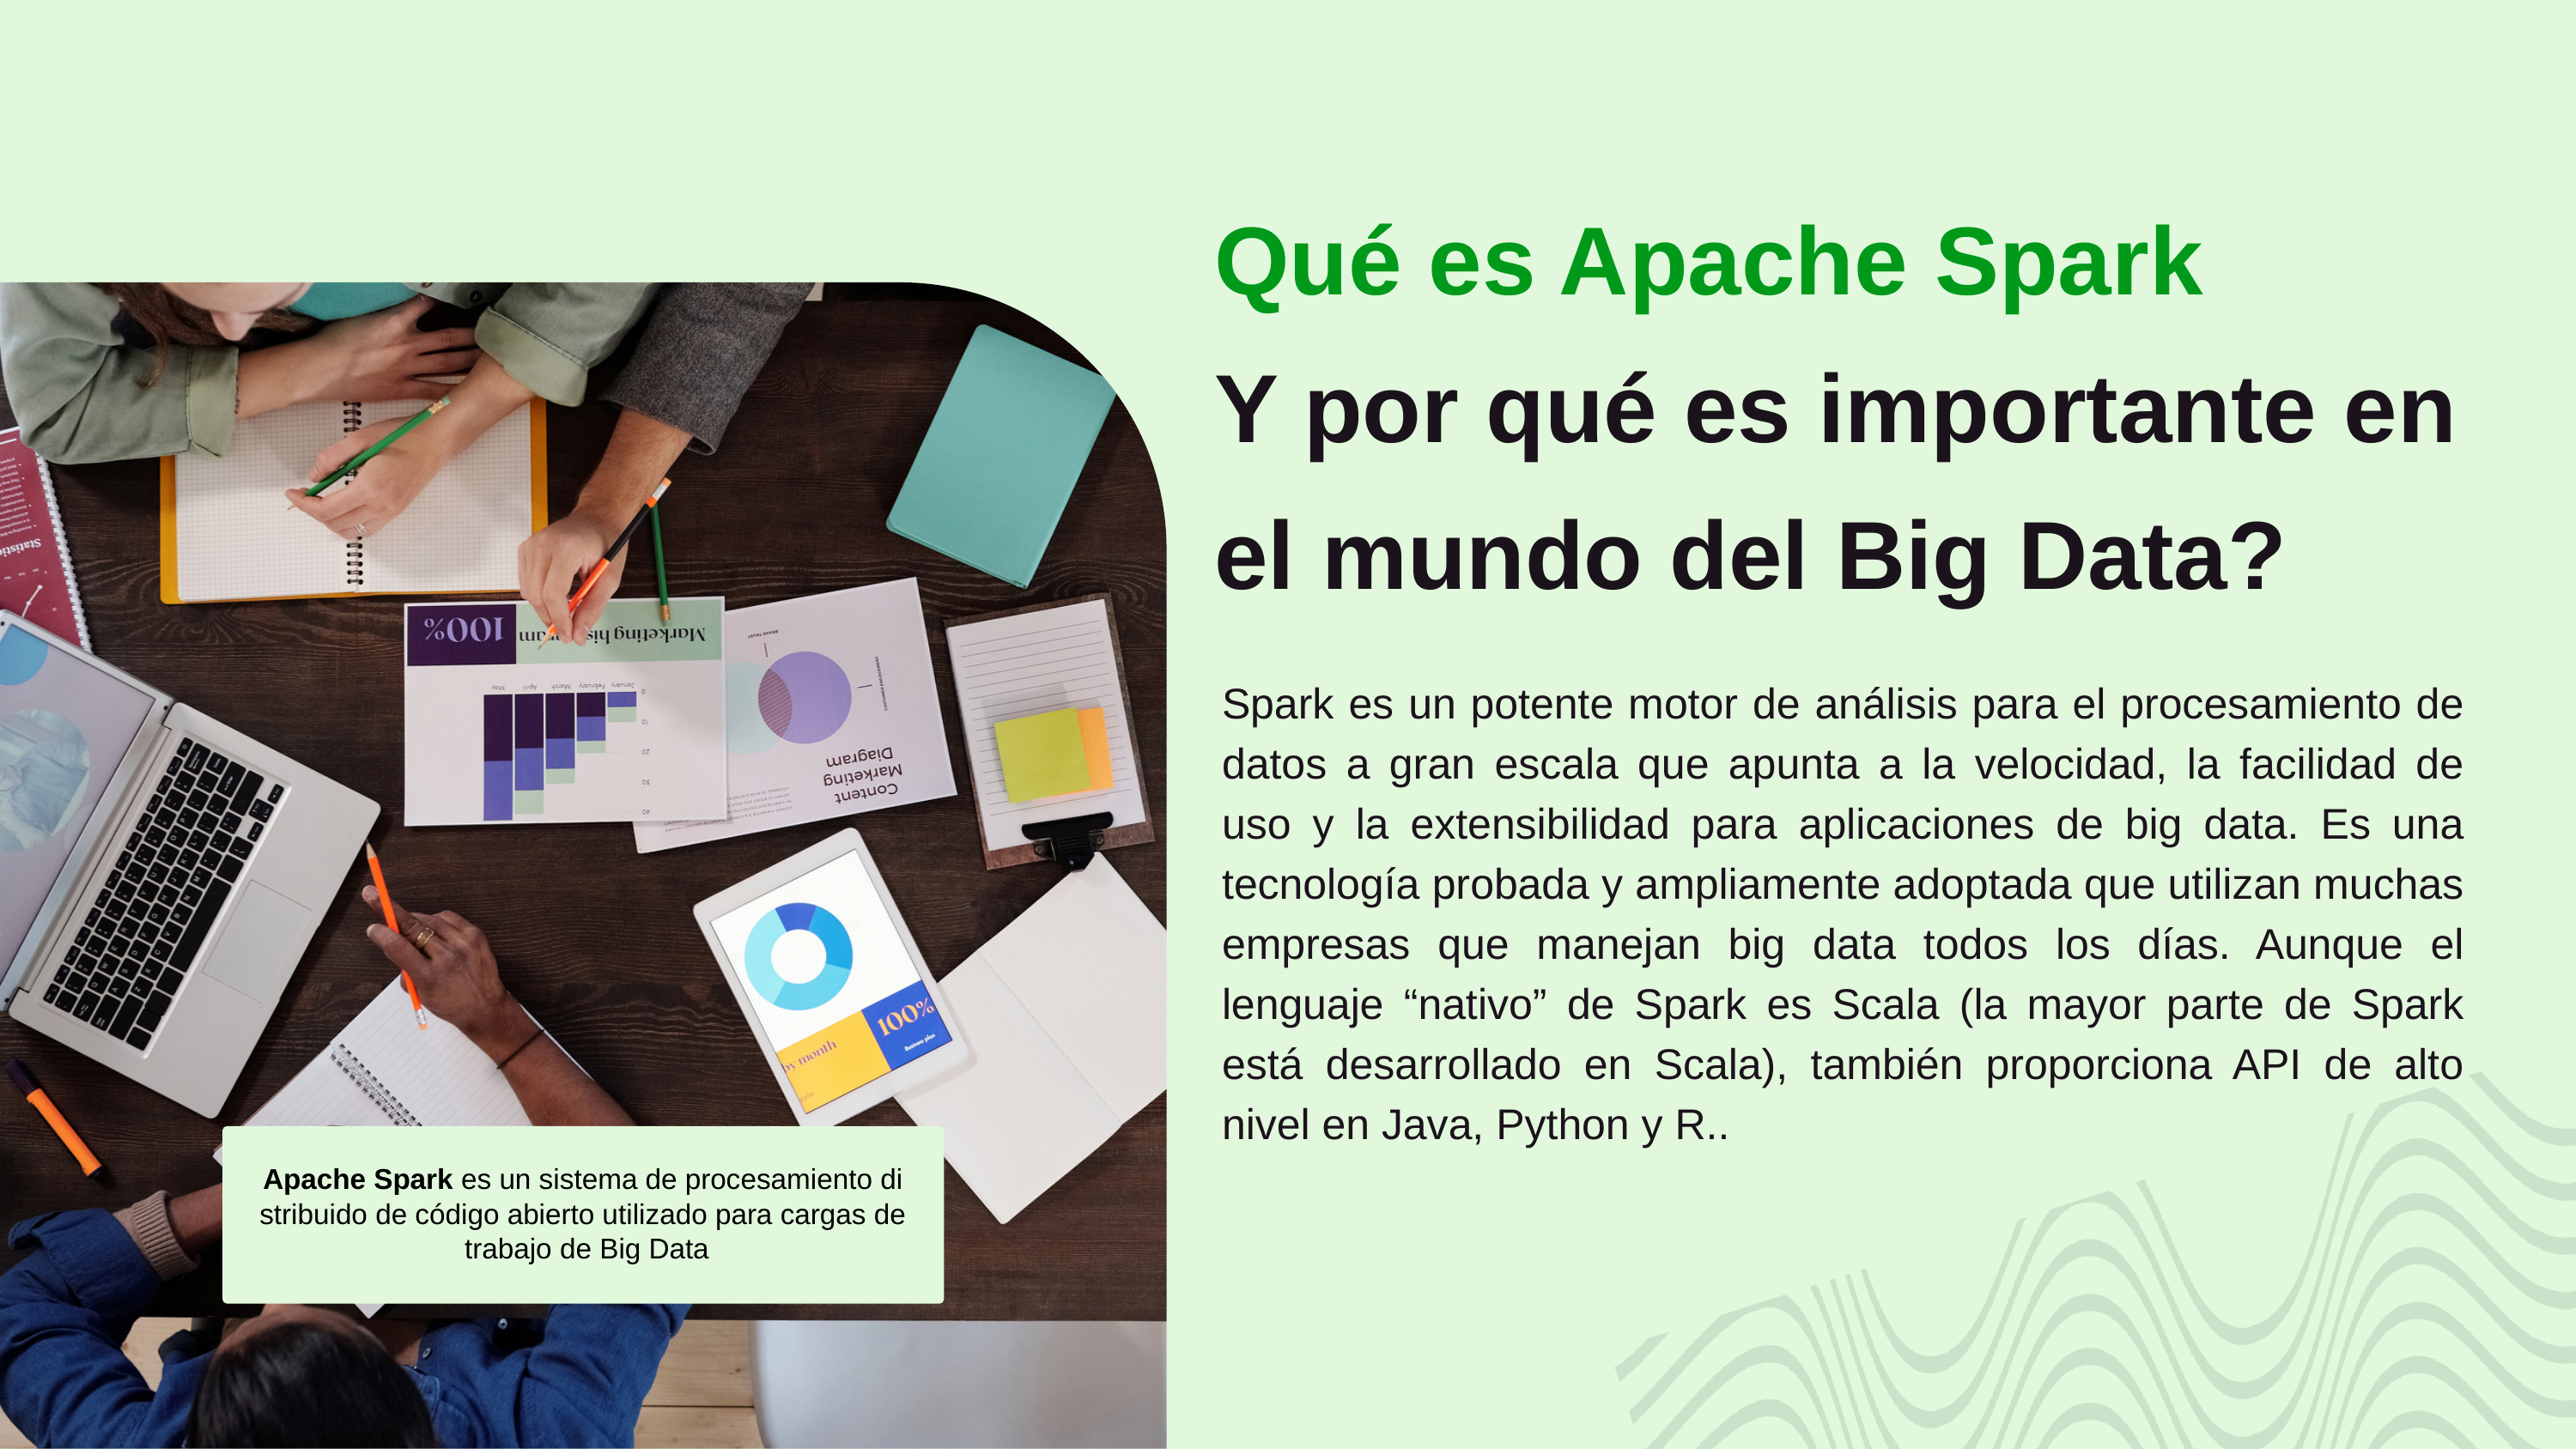

Qué es Apache Spark
Y por qué es importante en el mundo del Big Data?

Spark es un potente motor de análisis para el procesamiento de datos a gran escala que apunta a la velocidad, la facilidad de uso y la extensibilidad para aplicaciones de big data. Es una tecnología probada y ampliamente adoptada que utilizan muchas empresas que manejan big data todos los días. Aunque el lenguaje “nativo” de Spark es Scala (la mayor parte de Spark está desarrollado en Scala), también proporciona API de alto nivel en Java, Python y R..

Apache Spark es un sistema de procesamiento distribuido de código abierto utilizado para cargas de trabajo de Big Data